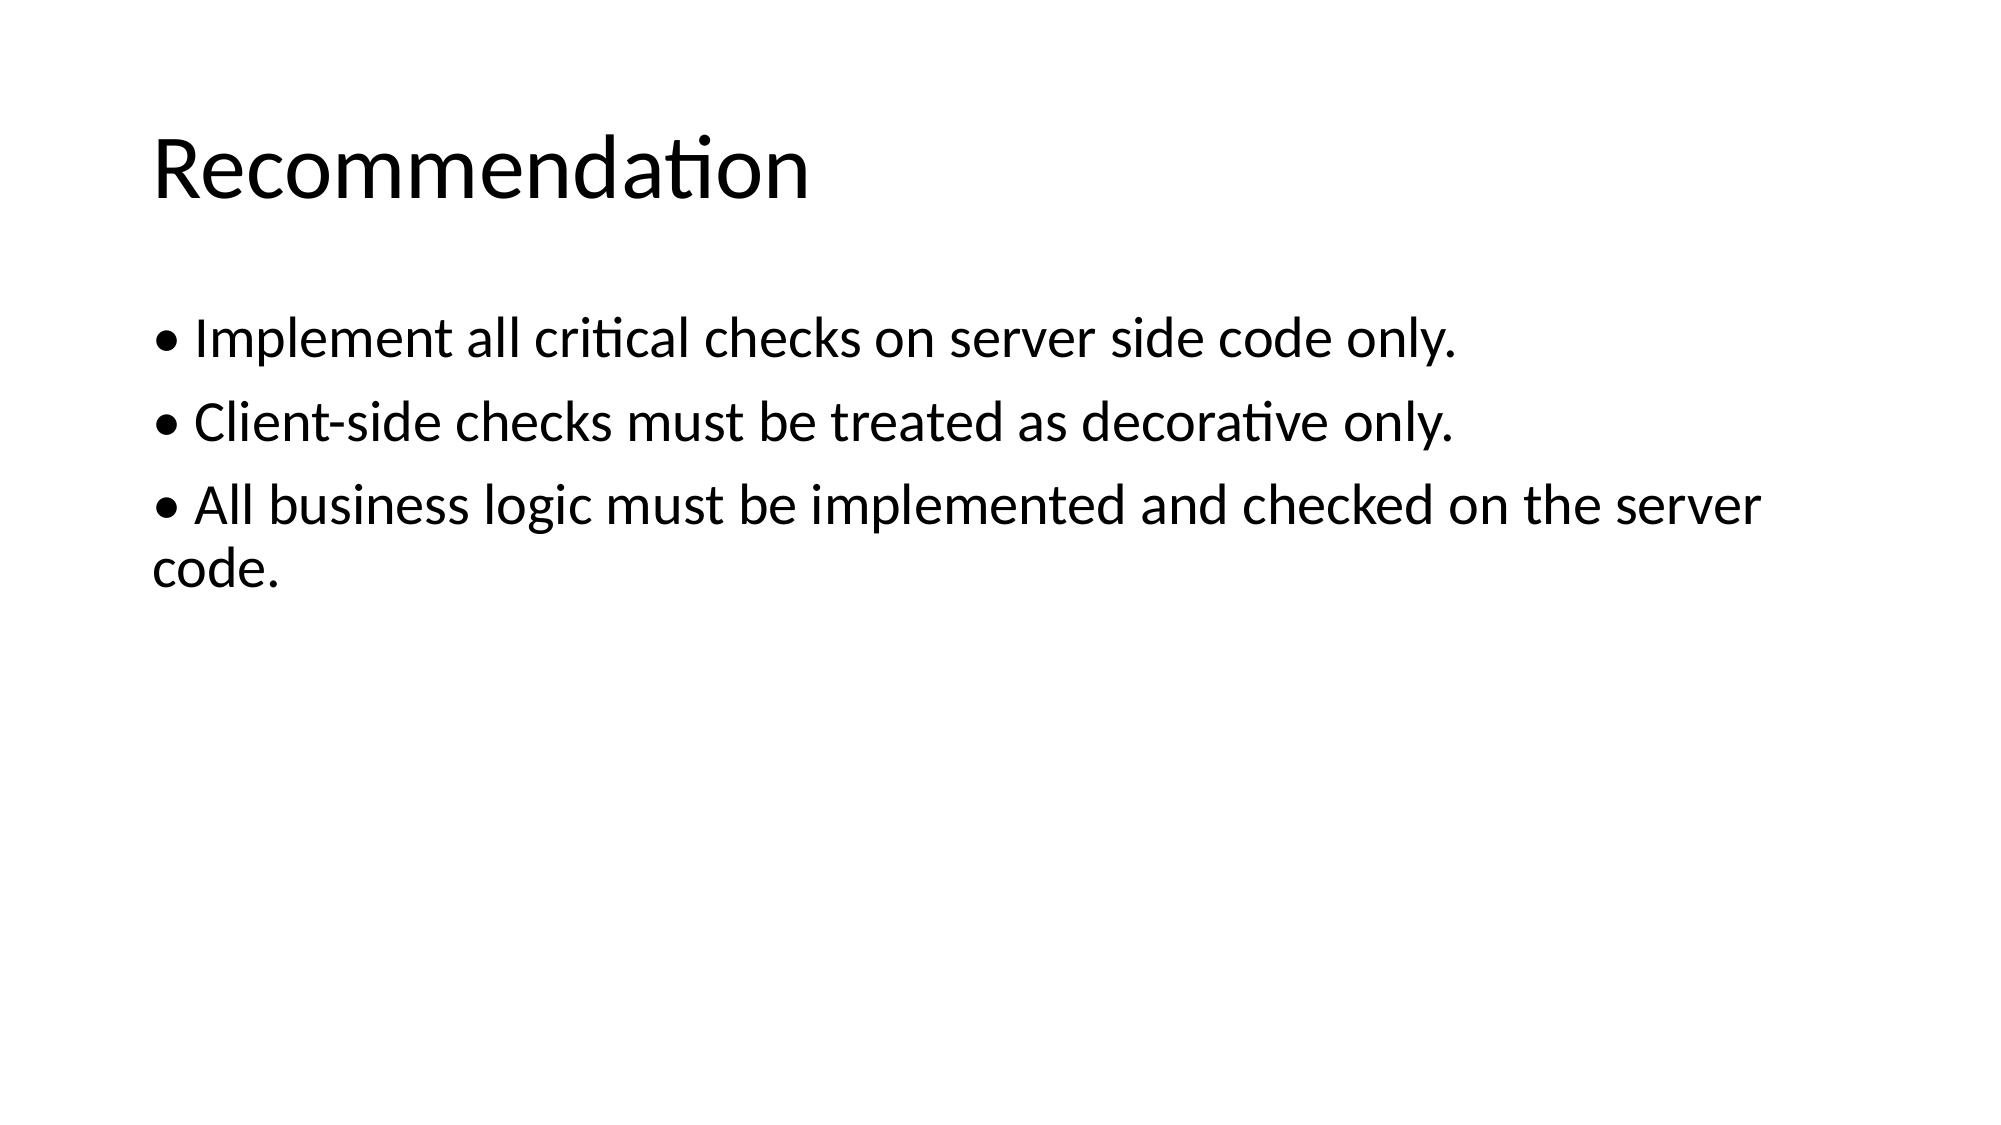

# Recommendation
• Implement all critical checks on server side code only.
• Client-side checks must be treated as decorative only.
• All business logic must be implemented and checked on the server code.